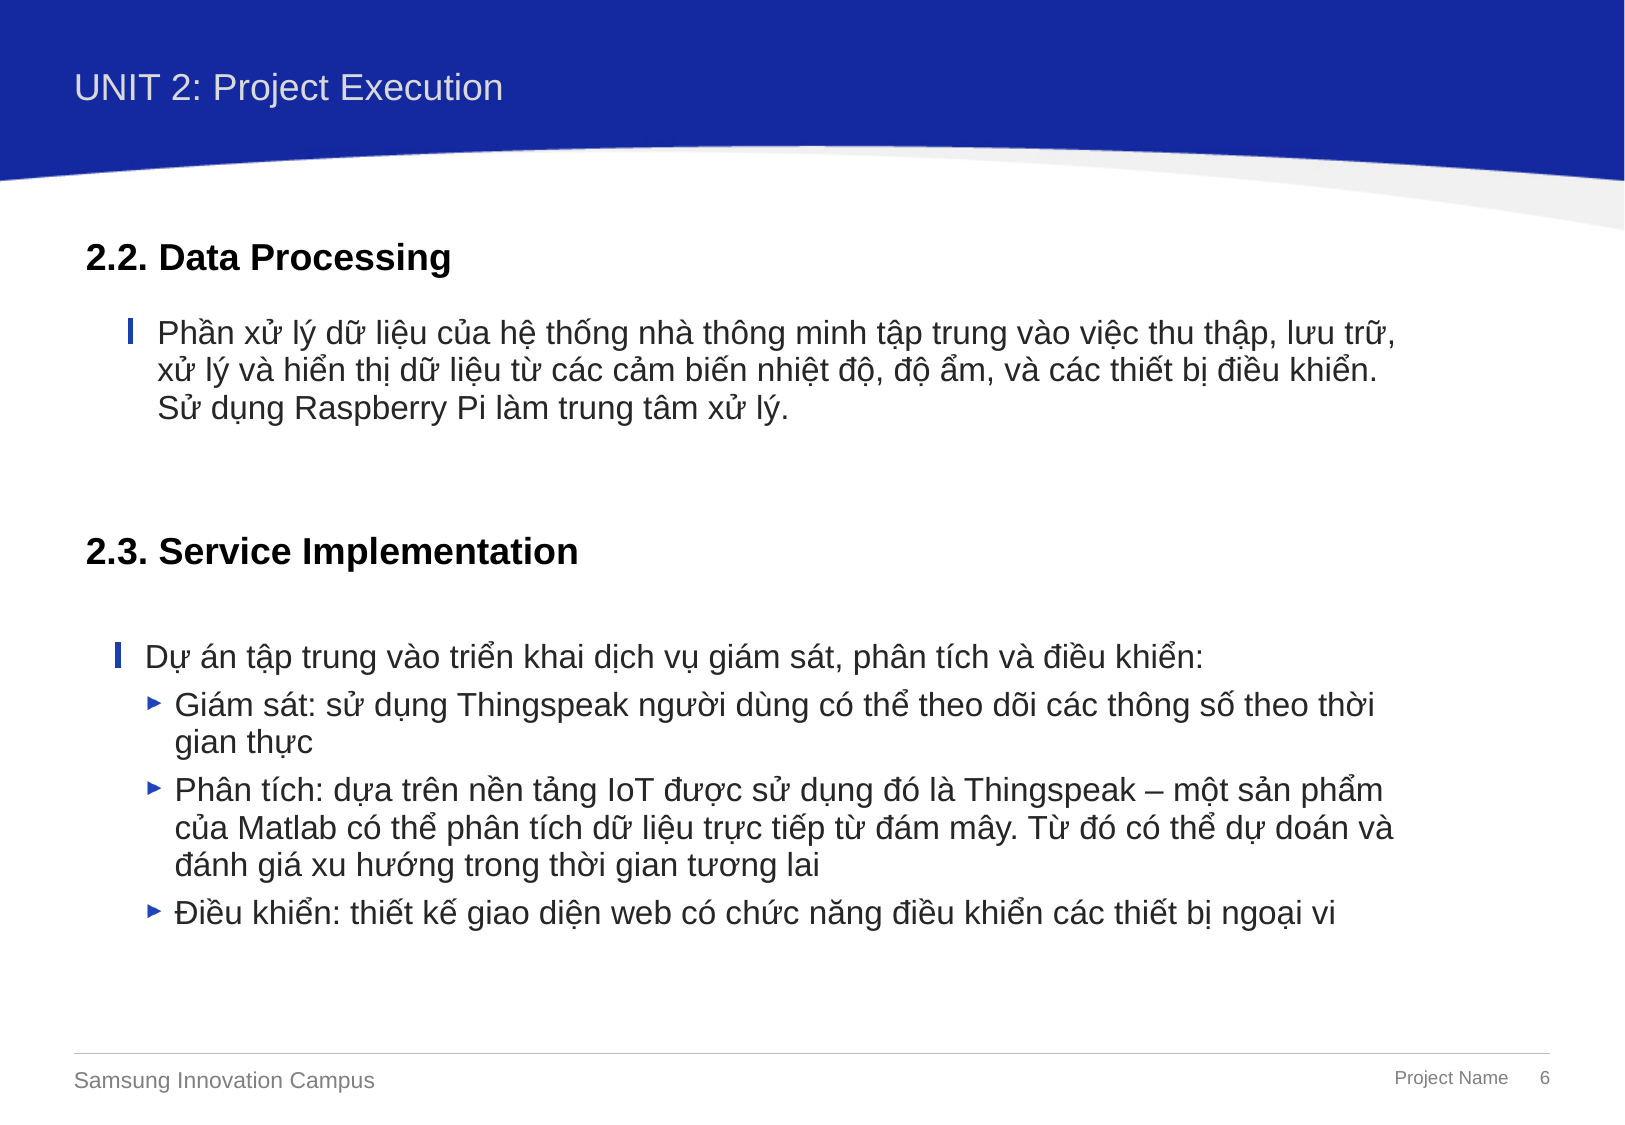

UNIT 2: Project Execution
2.2. Data Processing
Phần xử lý dữ liệu của hệ thống nhà thông minh tập trung vào việc thu thập, lưu trữ, xử lý và hiển thị dữ liệu từ các cảm biến nhiệt độ, độ ẩm, và các thiết bị điều khiển. Sử dụng Raspberry Pi làm trung tâm xử lý.
2.3. Service Implementation
Dự án tập trung vào triển khai dịch vụ giám sát, phân tích và điều khiển:
Giám sát: sử dụng Thingspeak người dùng có thể theo dõi các thông số theo thời gian thực
Phân tích: dựa trên nền tảng IoT được sử dụng đó là Thingspeak – một sản phẩm của Matlab có thể phân tích dữ liệu trực tiếp từ đám mây. Từ đó có thể dự doán và đánh giá xu hướng trong thời gian tương lai
Điều khiển: thiết kế giao diện web có chức năng điều khiển các thiết bị ngoại vi